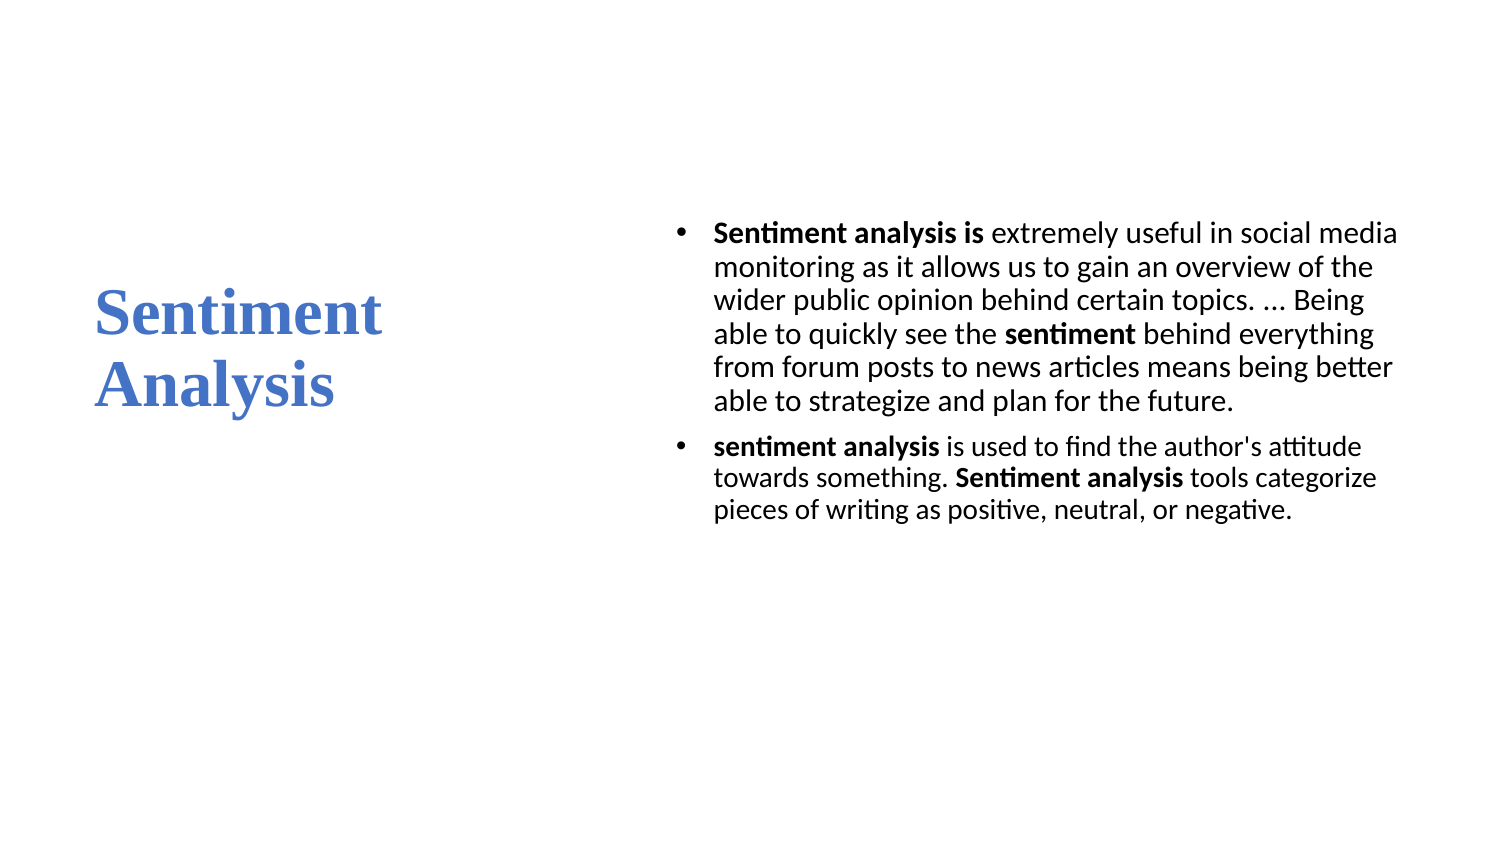

Sentiment analysis is extremely useful in social media monitoring as it allows us to gain an overview of the wider public opinion behind certain topics. ... Being able to quickly see the sentiment behind everything from forum posts to news articles means being better able to strategize and plan for the future.
sentiment analysis is used to find the author's attitude towards something. Sentiment analysis tools categorize pieces of writing as positive, neutral, or negative.

# Sentiment 	Analysis